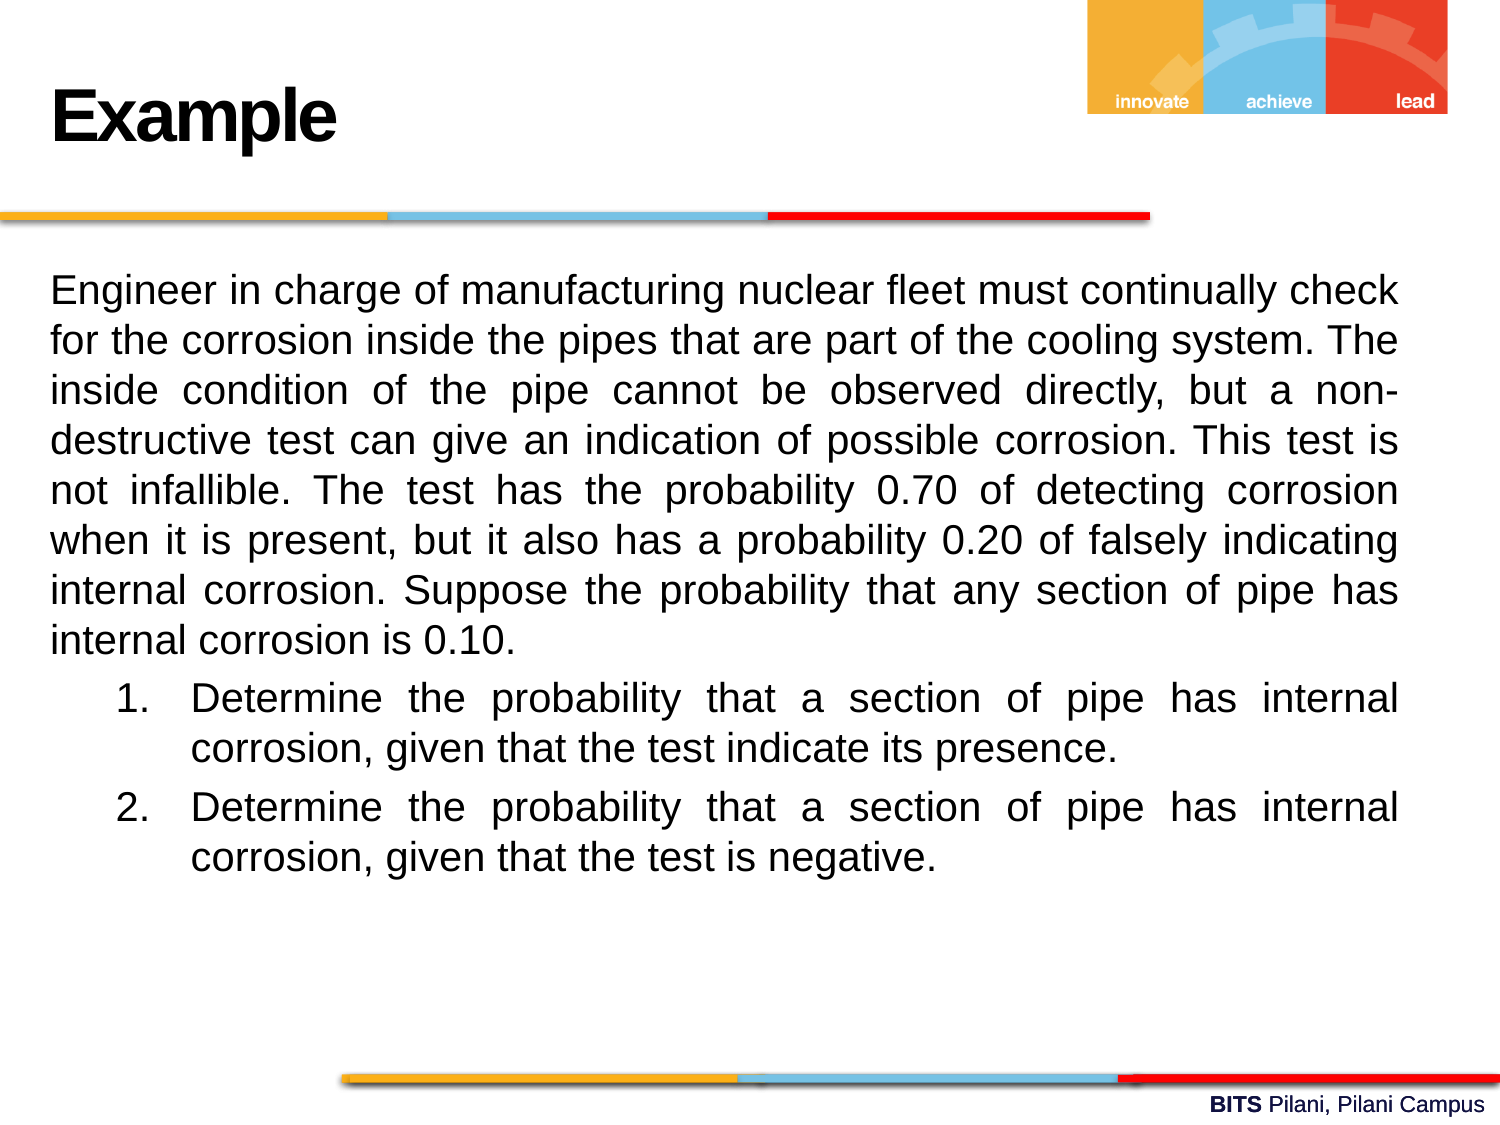

Example
Engineer in charge of manufacturing nuclear fleet must continually check for the corrosion inside the pipes that are part of the cooling system. The inside condition of the pipe cannot be observed directly, but a non-destructive test can give an indication of possible corrosion. This test is not infallible. The test has the probability 0.70 of detecting corrosion when it is present, but it also has a probability 0.20 of falsely indicating internal corrosion. Suppose the probability that any section of pipe has internal corrosion is 0.10.
Determine the probability that a section of pipe has internal corrosion, given that the test indicate its presence.
Determine the probability that a section of pipe has internal corrosion, given that the test is negative.